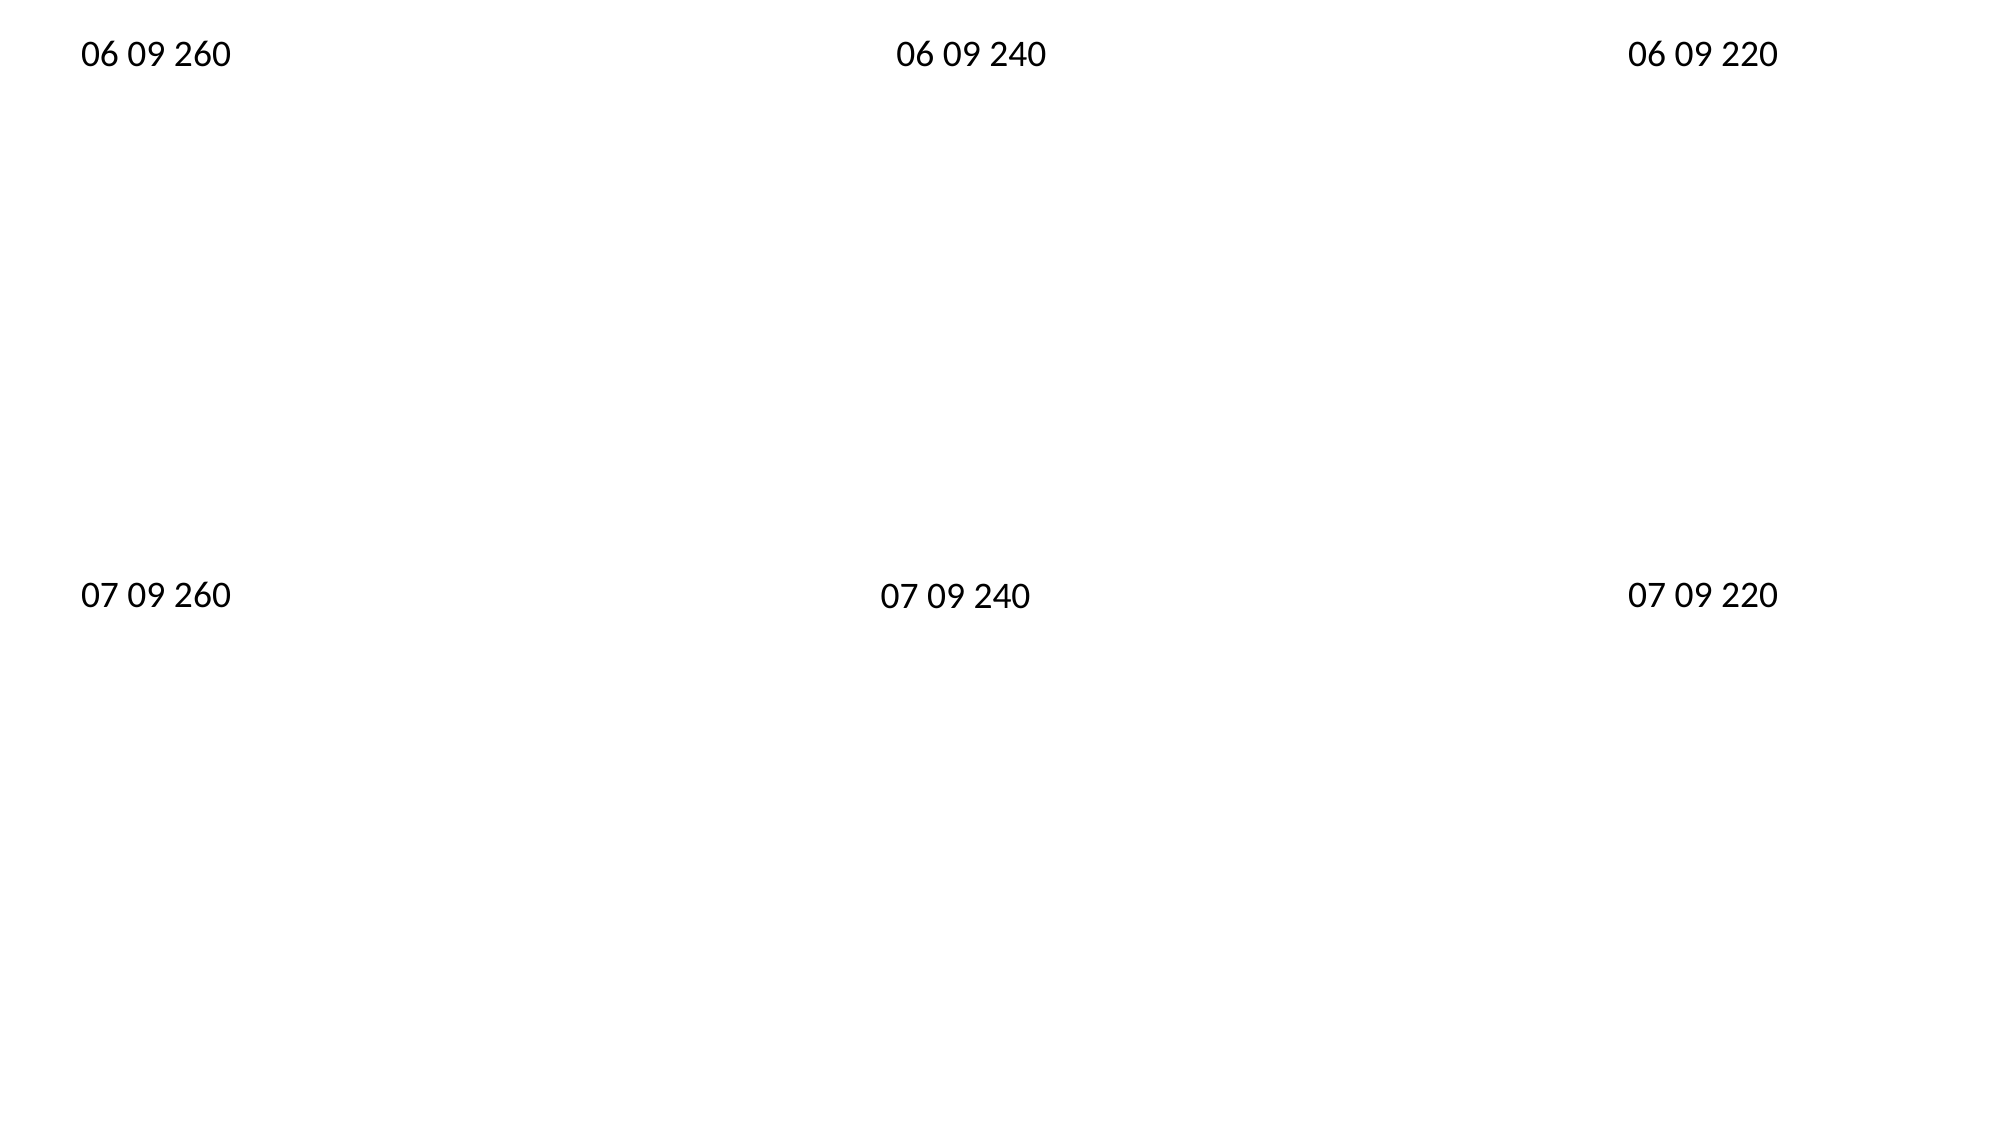

06 09 260
06 09 240
06 09 220
07 09 260
07 09 220
07 09 240